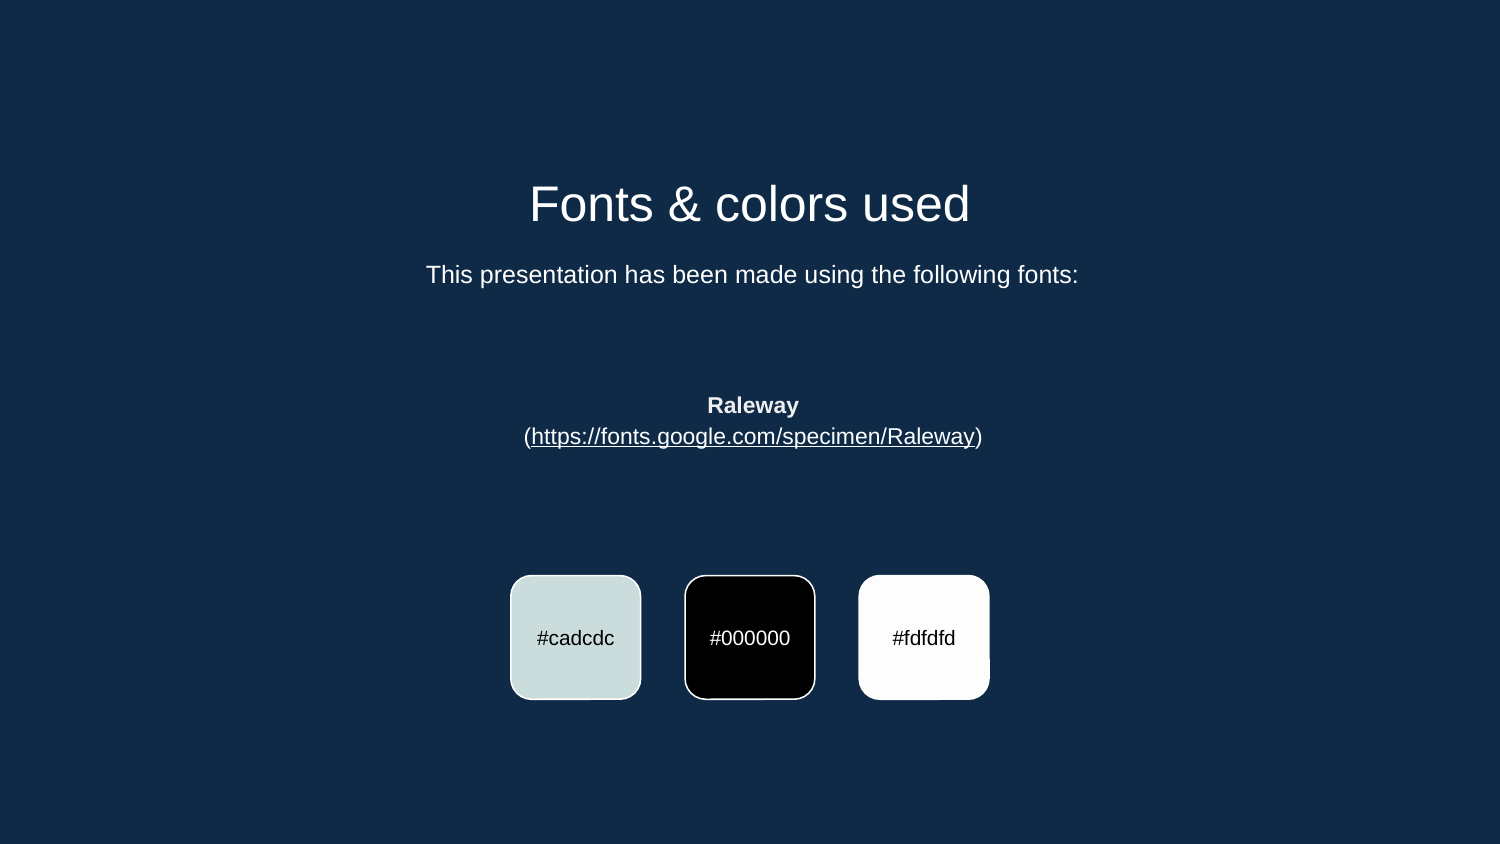

Fonts & colors used
This presentation has been made using the following fonts:

Raleway
(https://fonts.google.com/specimen/Raleway)

#cadcdc
#000000
#fdfdfd